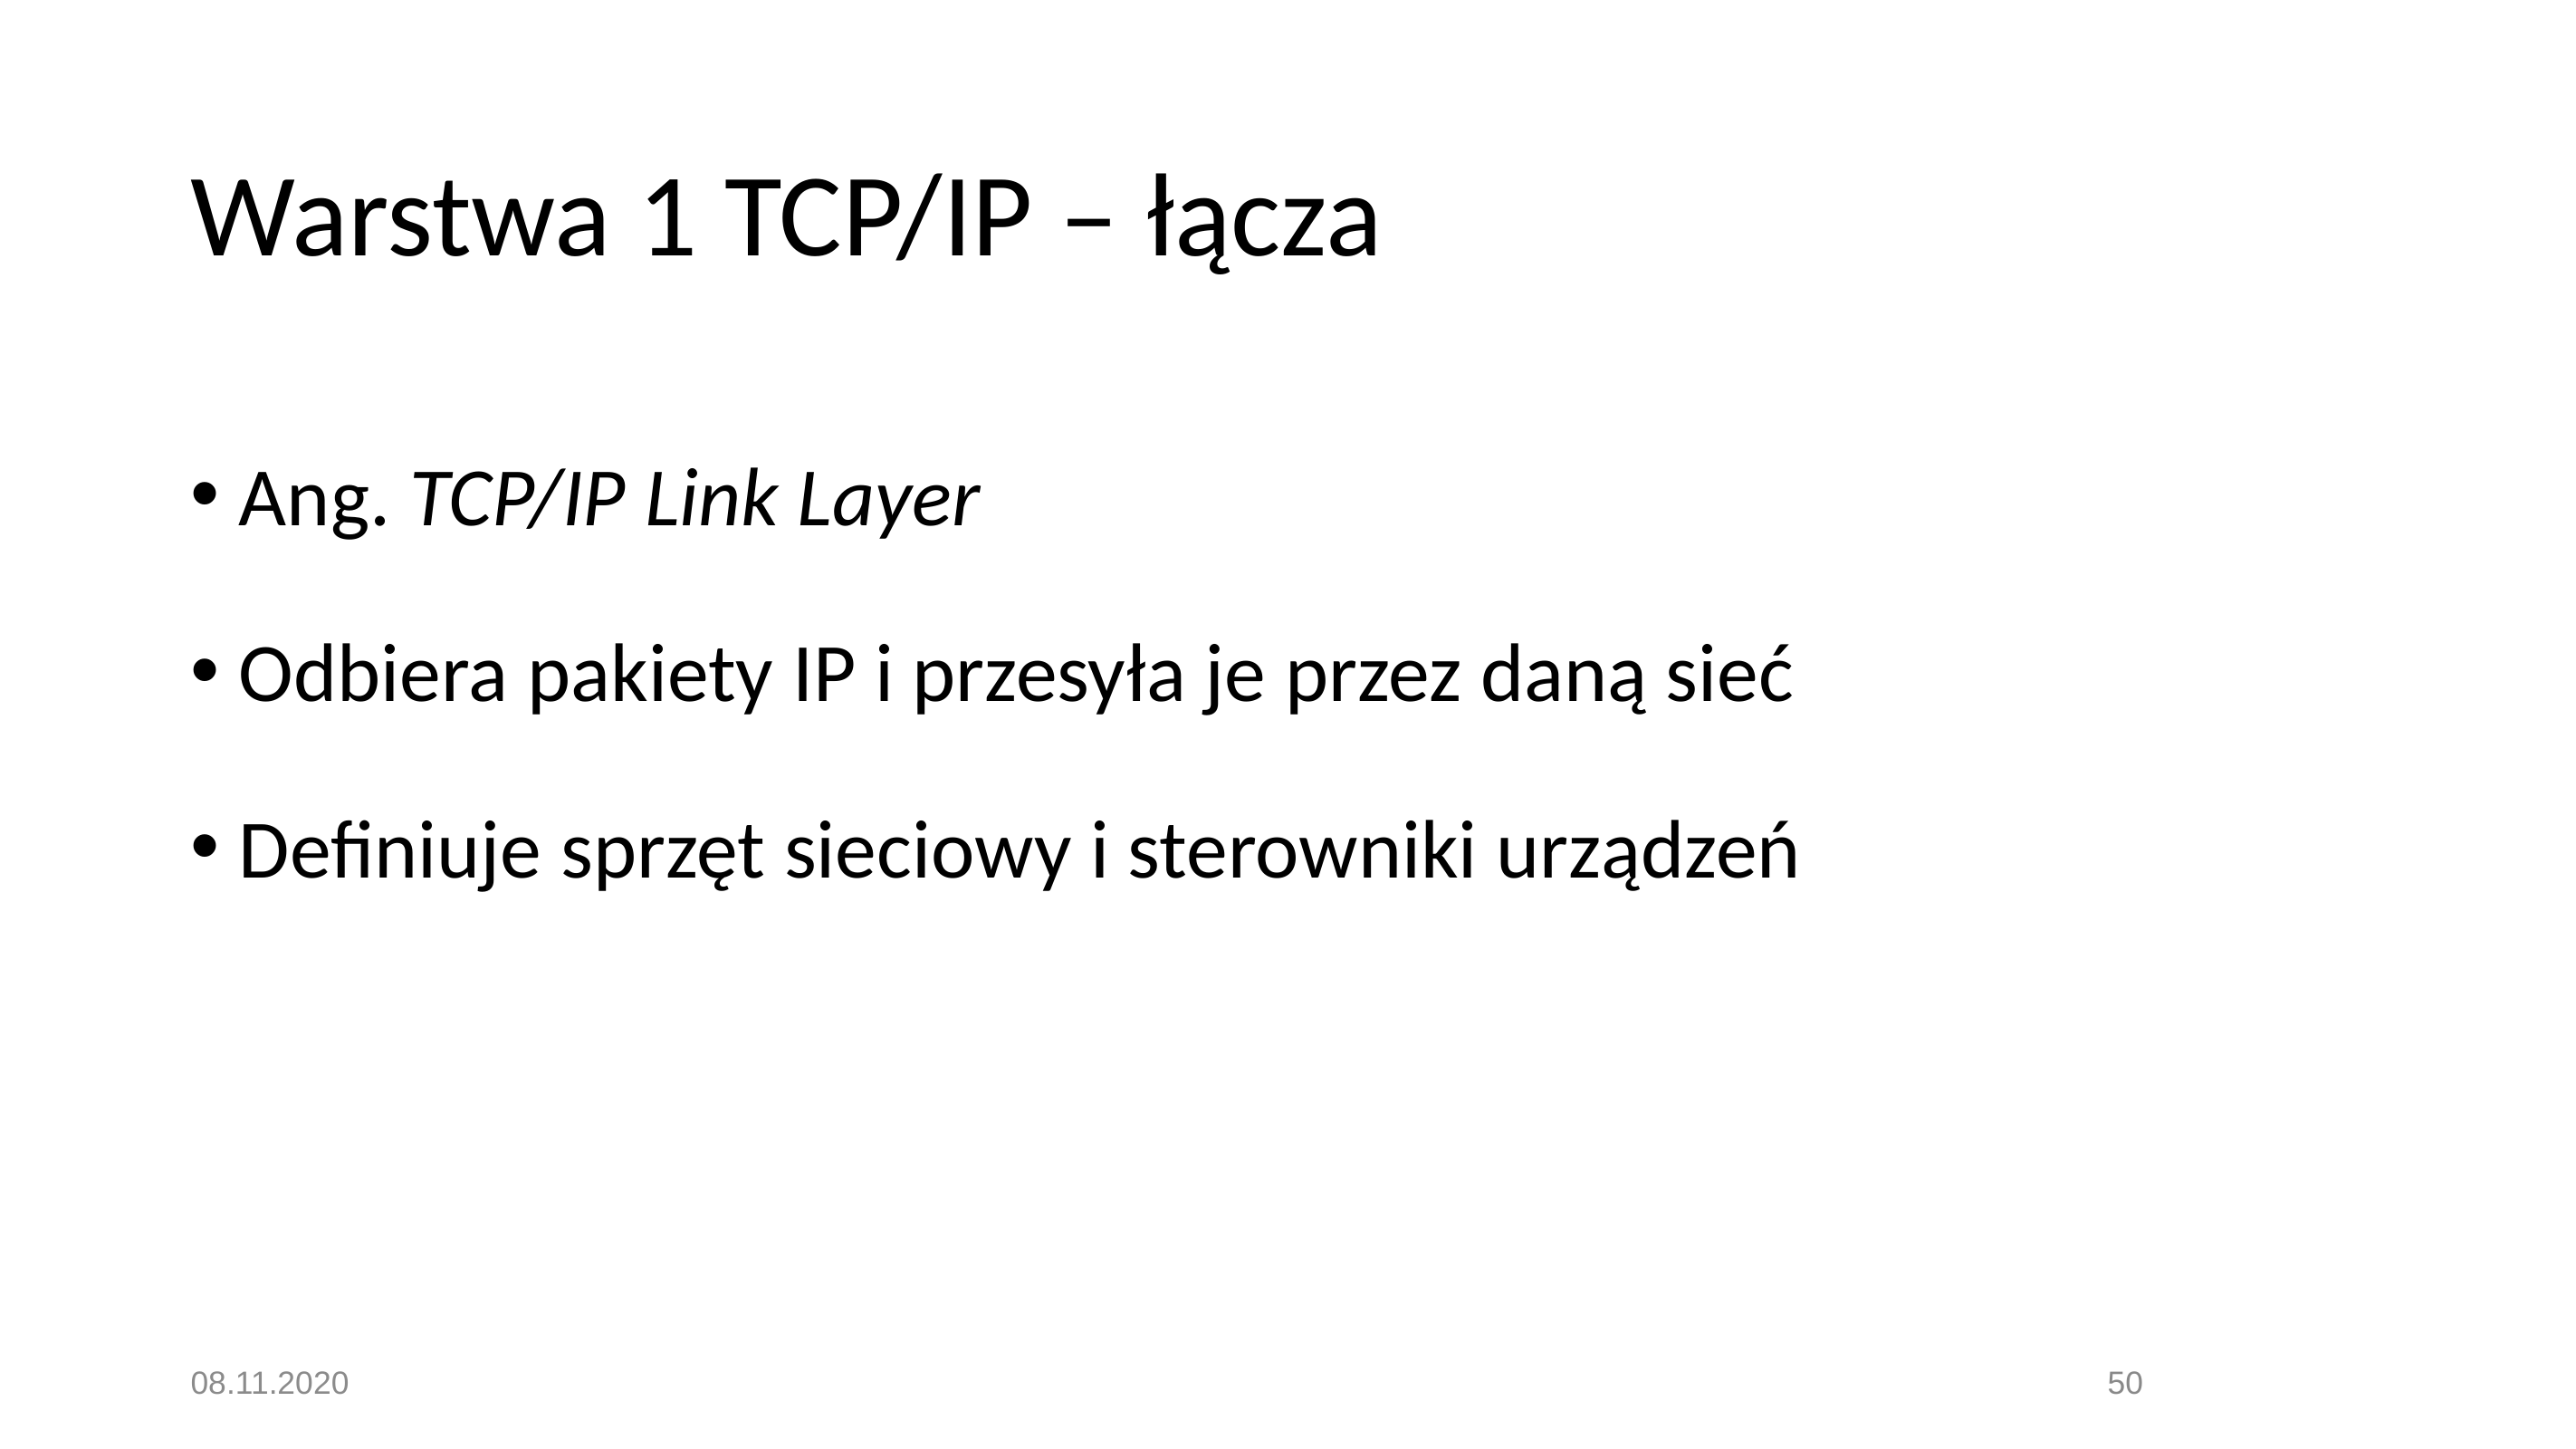

# Warstwa 1 TCP/IP – łącza
Ang. TCP/IP Link Layer
Odbiera pakiety IP i przesyła je przez daną sieć
Definiuje sprzęt sieciowy i sterowniki urządzeń
08.11.2020
50